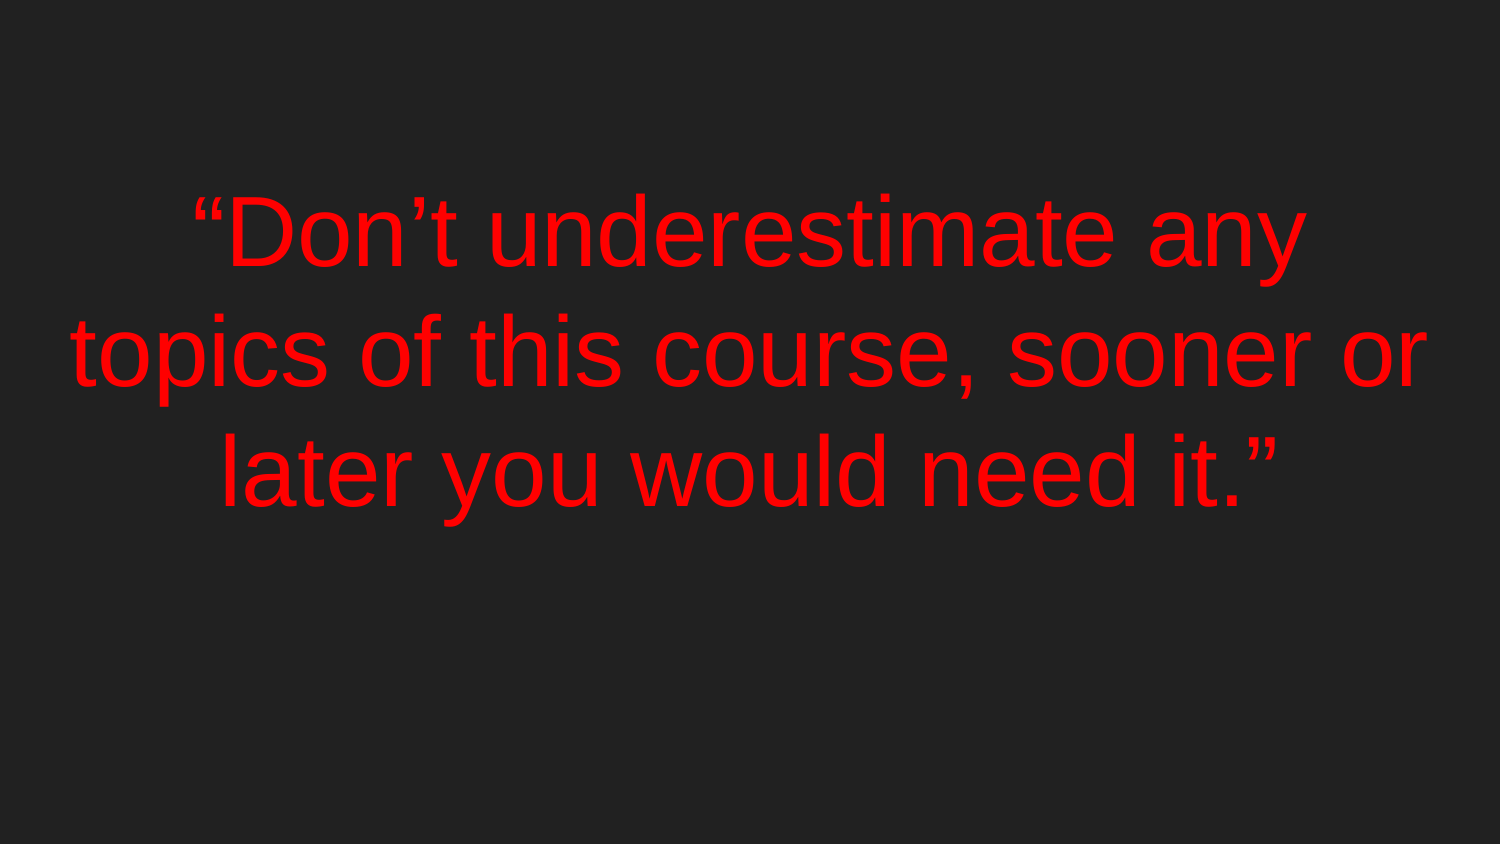

# “Don’t underestimate any topics of this course, sooner or later you would need it.”